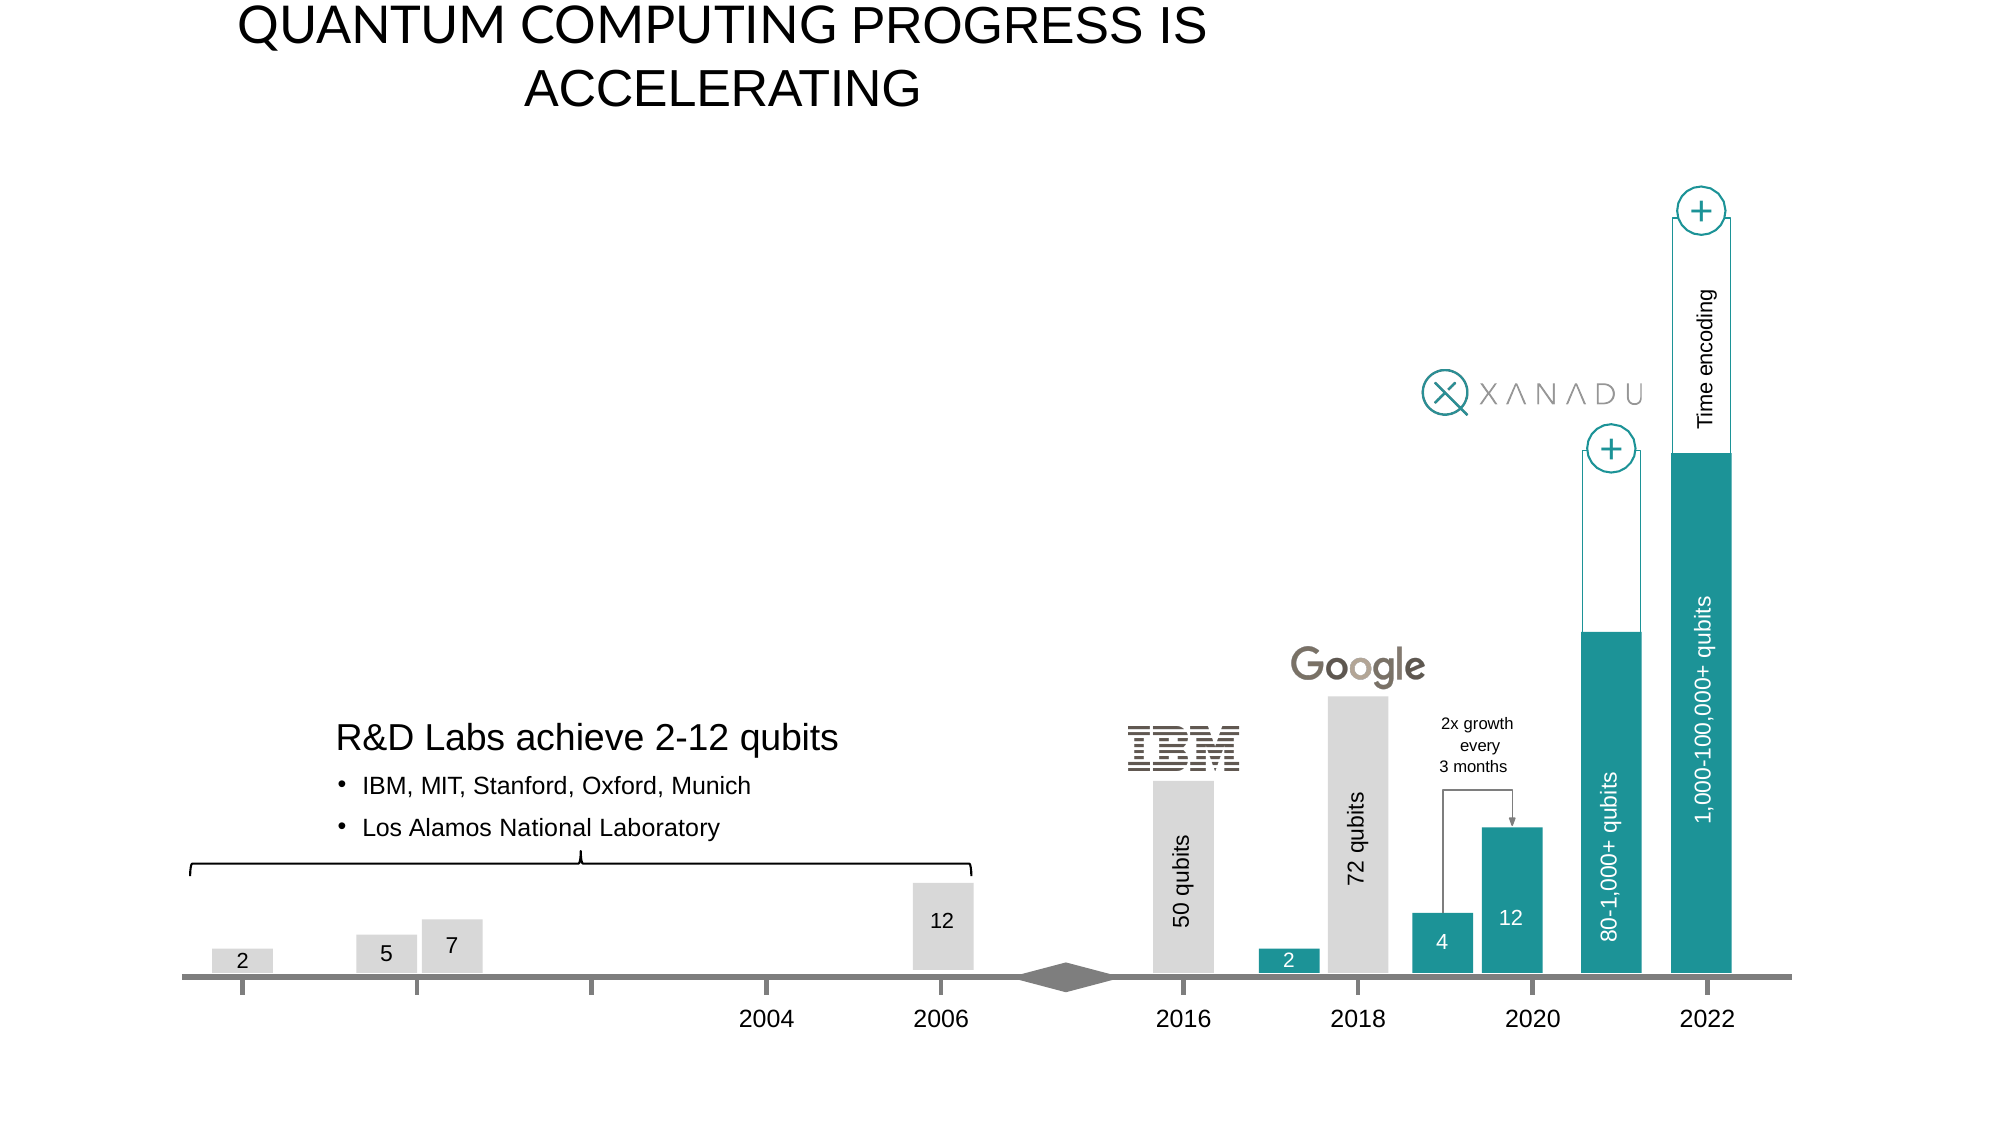

QUANTUM COMPUTING PROGRESS IS ACCELERATING
+

Time encoding

+

1,000-100,000+ qubits

R&D Labs achieve 2-12 qubits
IBM, MIT, Stanford, Oxford, Munich
Los Alamos National Laboratory

80-1,000+ qubits
2x growth  every
3 months

72 qubits
50 qubits

12

12

4
7

5
2
2

2004
2006
2016
2018
2020
2022